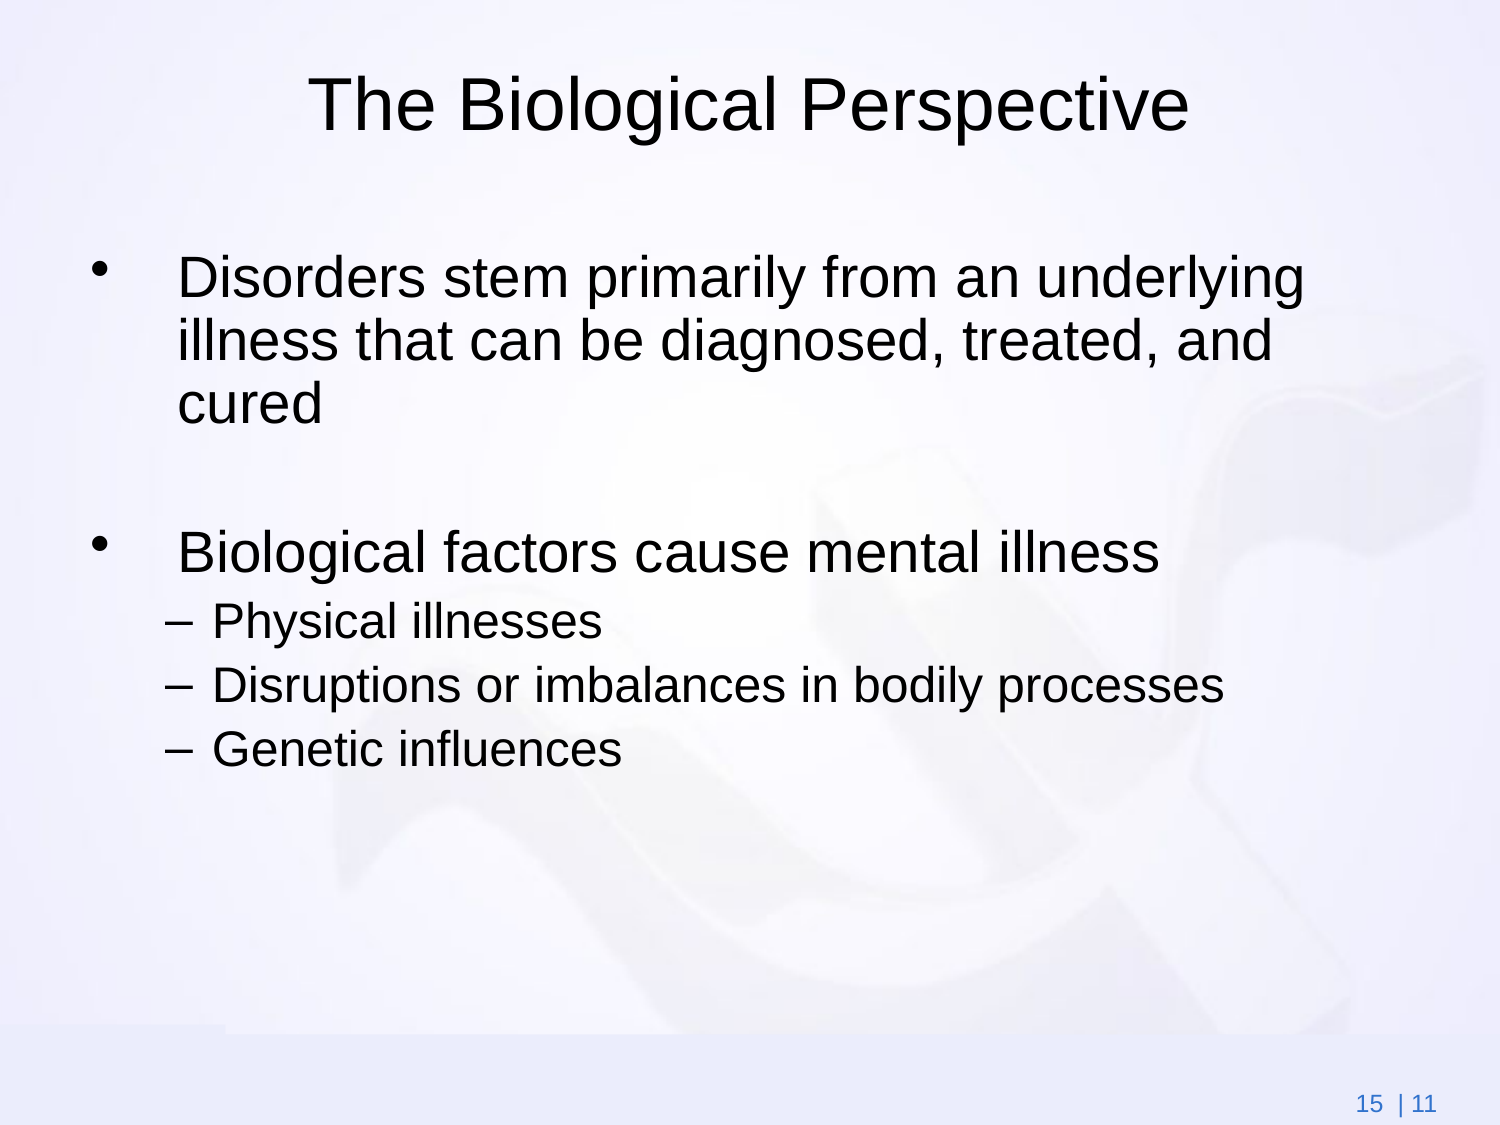

# The Biological Perspective
Disorders stem primarily from an underlying illness that can be diagnosed, treated, and cured

Biological factors cause mental illness
Physical illnesses
Disruptions or imbalances in bodily processes
Genetic influences